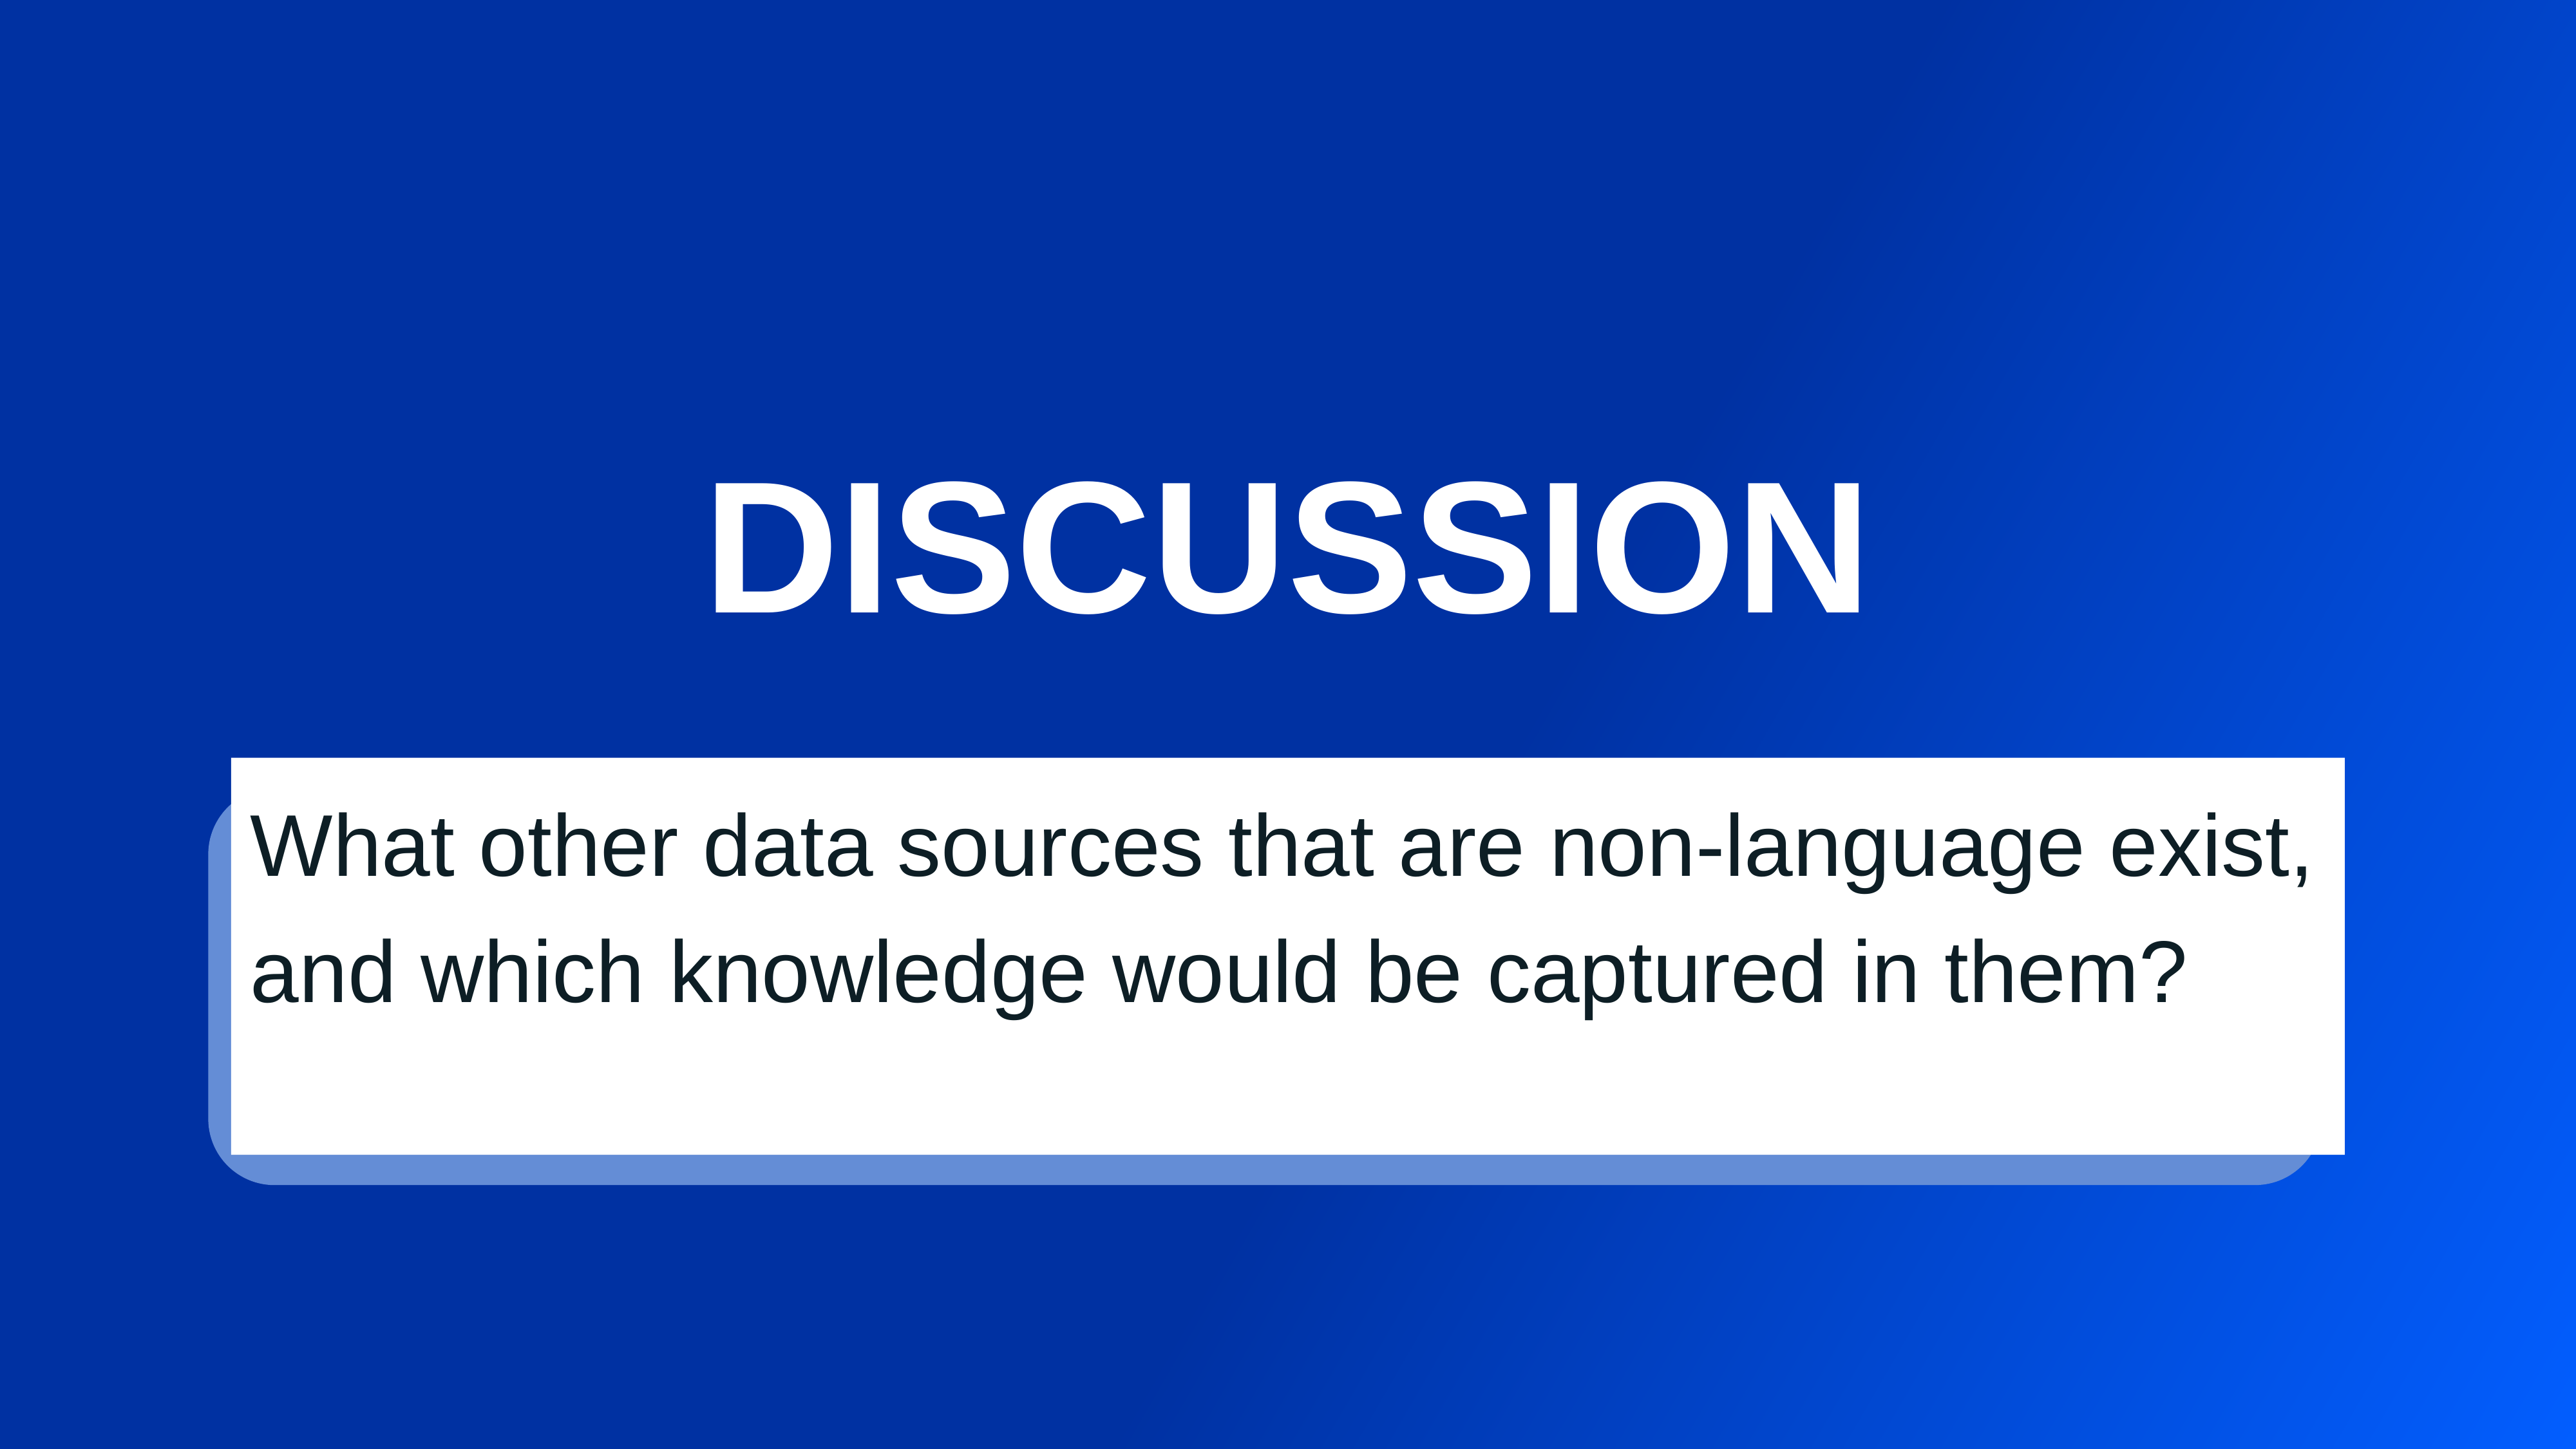

# DISCUSSION
What other data sources that are non-language exist, and which knowledge would be captured in them?